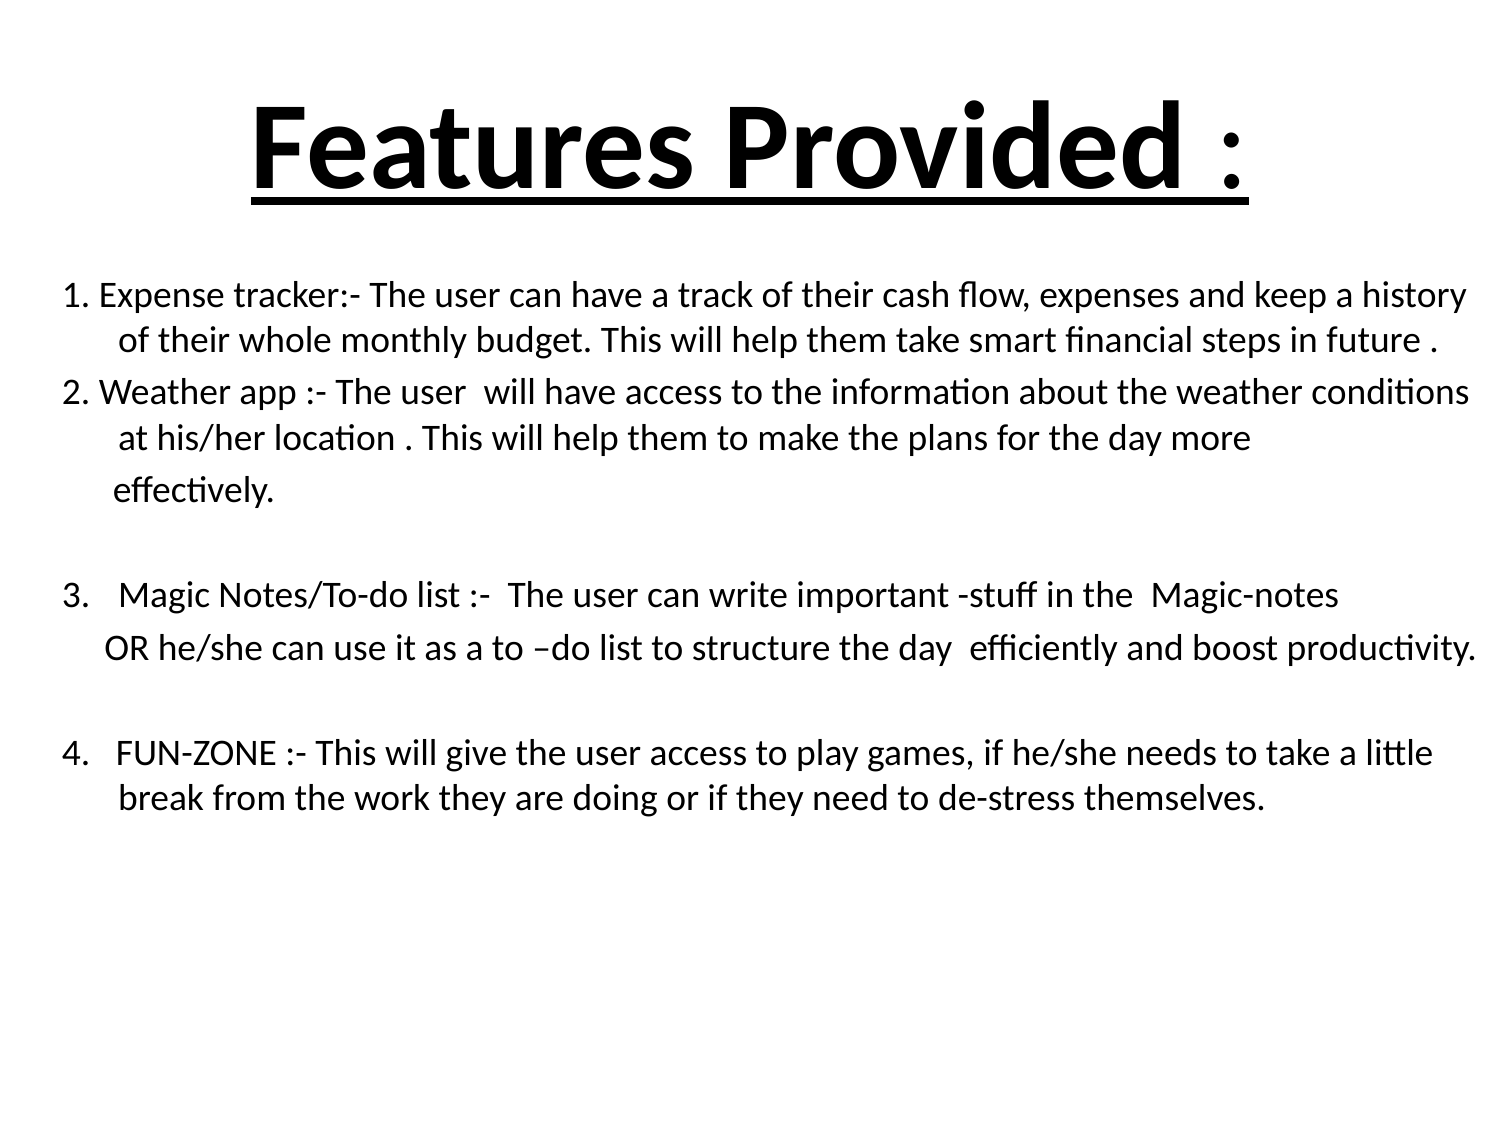

# Features Provided :
1. Expense tracker:- The user can have a track of their cash flow, expenses and keep a history of their whole monthly budget. This will help them take smart financial steps in future .
2. Weather app :- The user  will have access to the information about the weather conditions at his/her location . This will help them to make the plans for the day more
      effectively.

Magic Notes/To-do list :-  The user can write important -stuff in the  Magic-notes
     OR he/she can use it as a to –do list to structure the day  efficiently and boost productivity.

4.   FUN-ZONE :- This will give the user access to play games, if he/she needs to take a little break from the work they are doing or if they need to de-stress themselves.